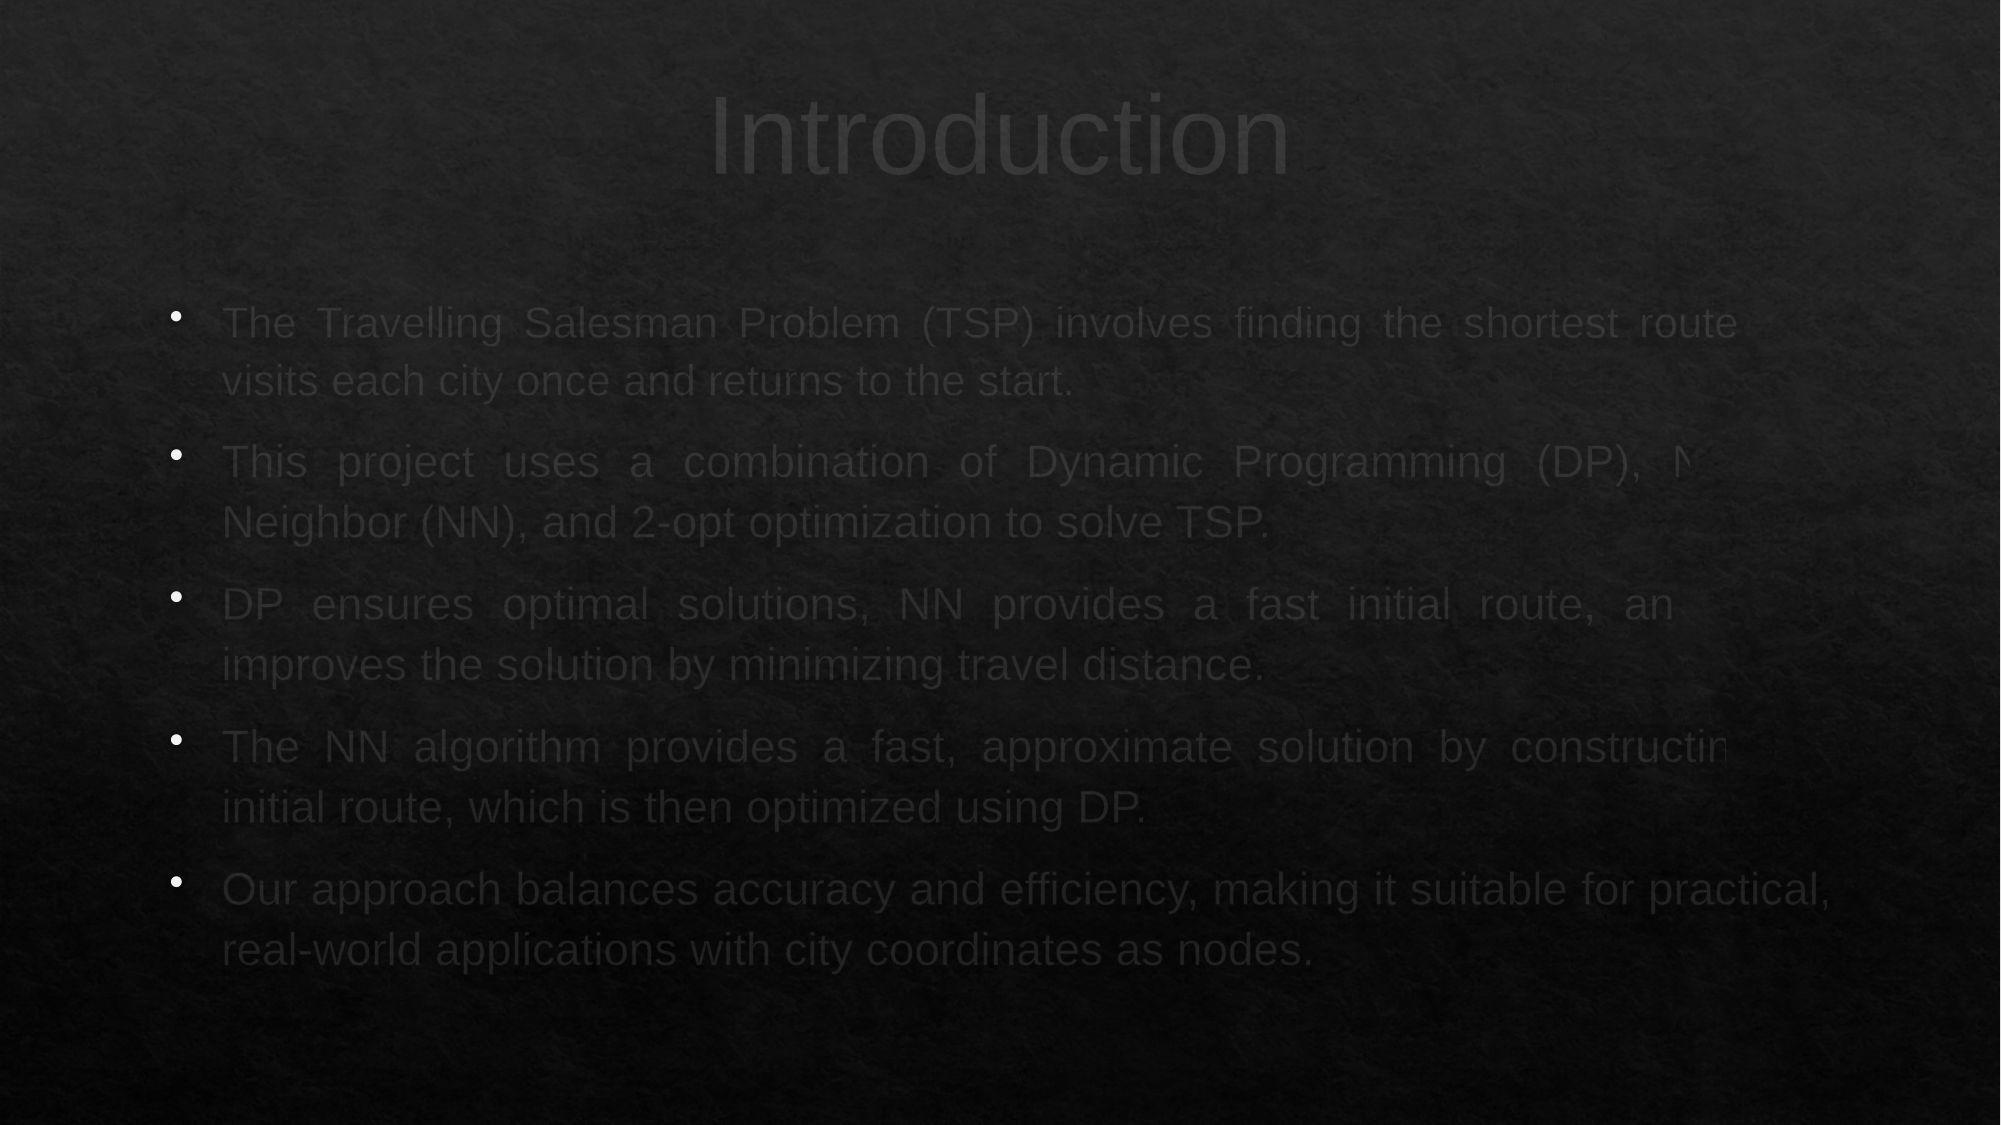

# Introduction
The Travelling Salesman Problem (TSP) involves finding the shortest route that visits each city once and returns to the start.
This project uses a combination of Dynamic Programming (DP), Nearest Neighbor (NN), and 2-opt optimization to solve TSP.
DP ensures optimal solutions, NN provides a fast initial route, and 2-opt improves the solution by minimizing travel distance.
The NN algorithm provides a fast, approximate solution by constructing an initial route, which is then optimized using DP.
Our approach balances accuracy and efficiency, making it suitable for practical, real-world applications with city coordinates as nodes.